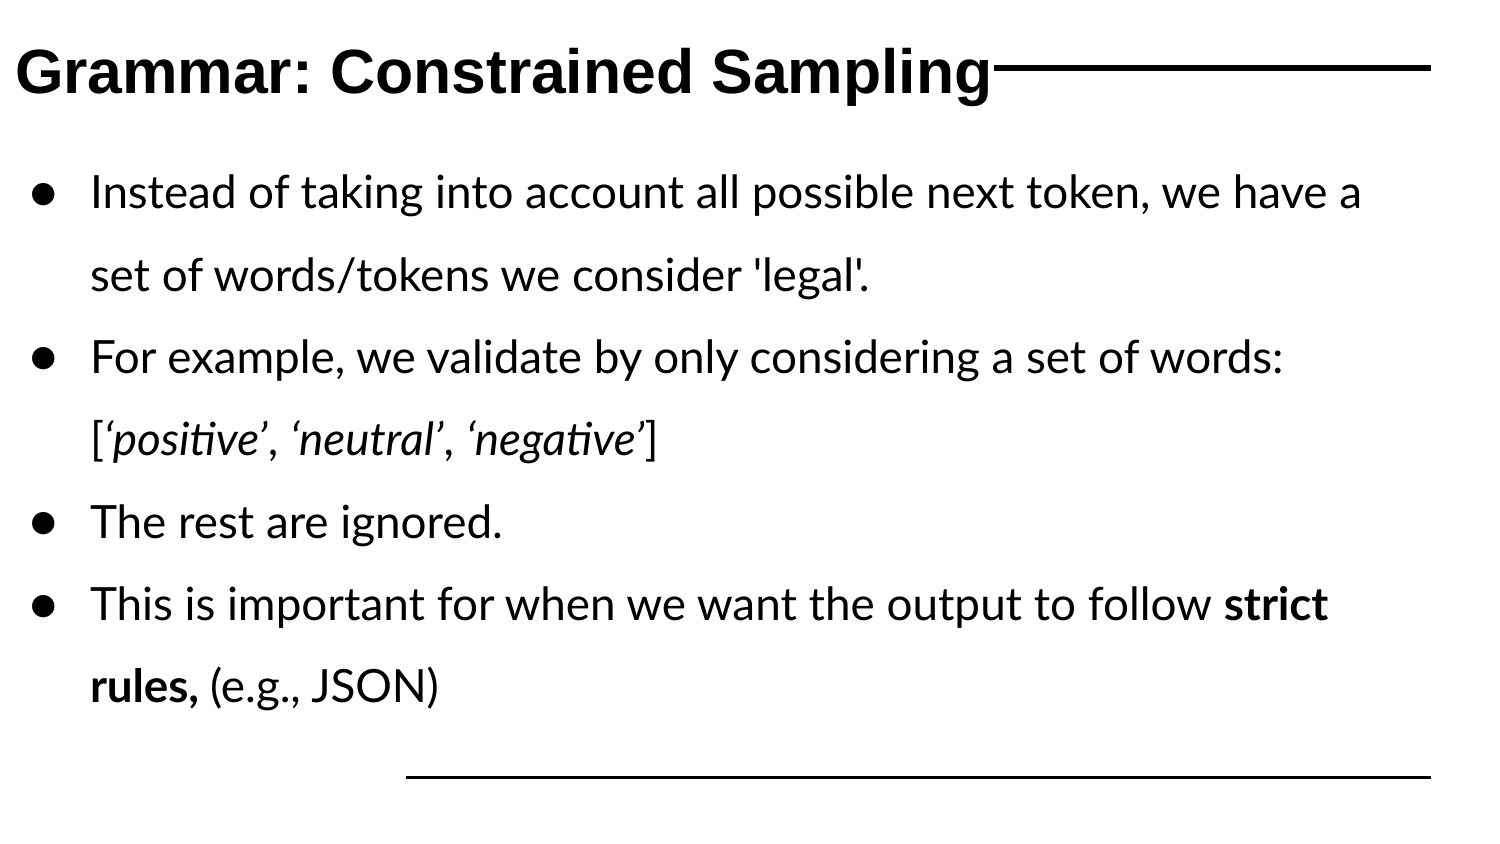

# Grammar: Constrained Sampling
Instead of taking into account all possible next token, we have a set of words/tokens we consider 'legal'.
For example, we validate by only considering a set of words: [‘positive’, ‘neutral’, ‘negative’]
The rest are ignored.
This is important for when we want the output to follow strict rules, (e.g., JSON)